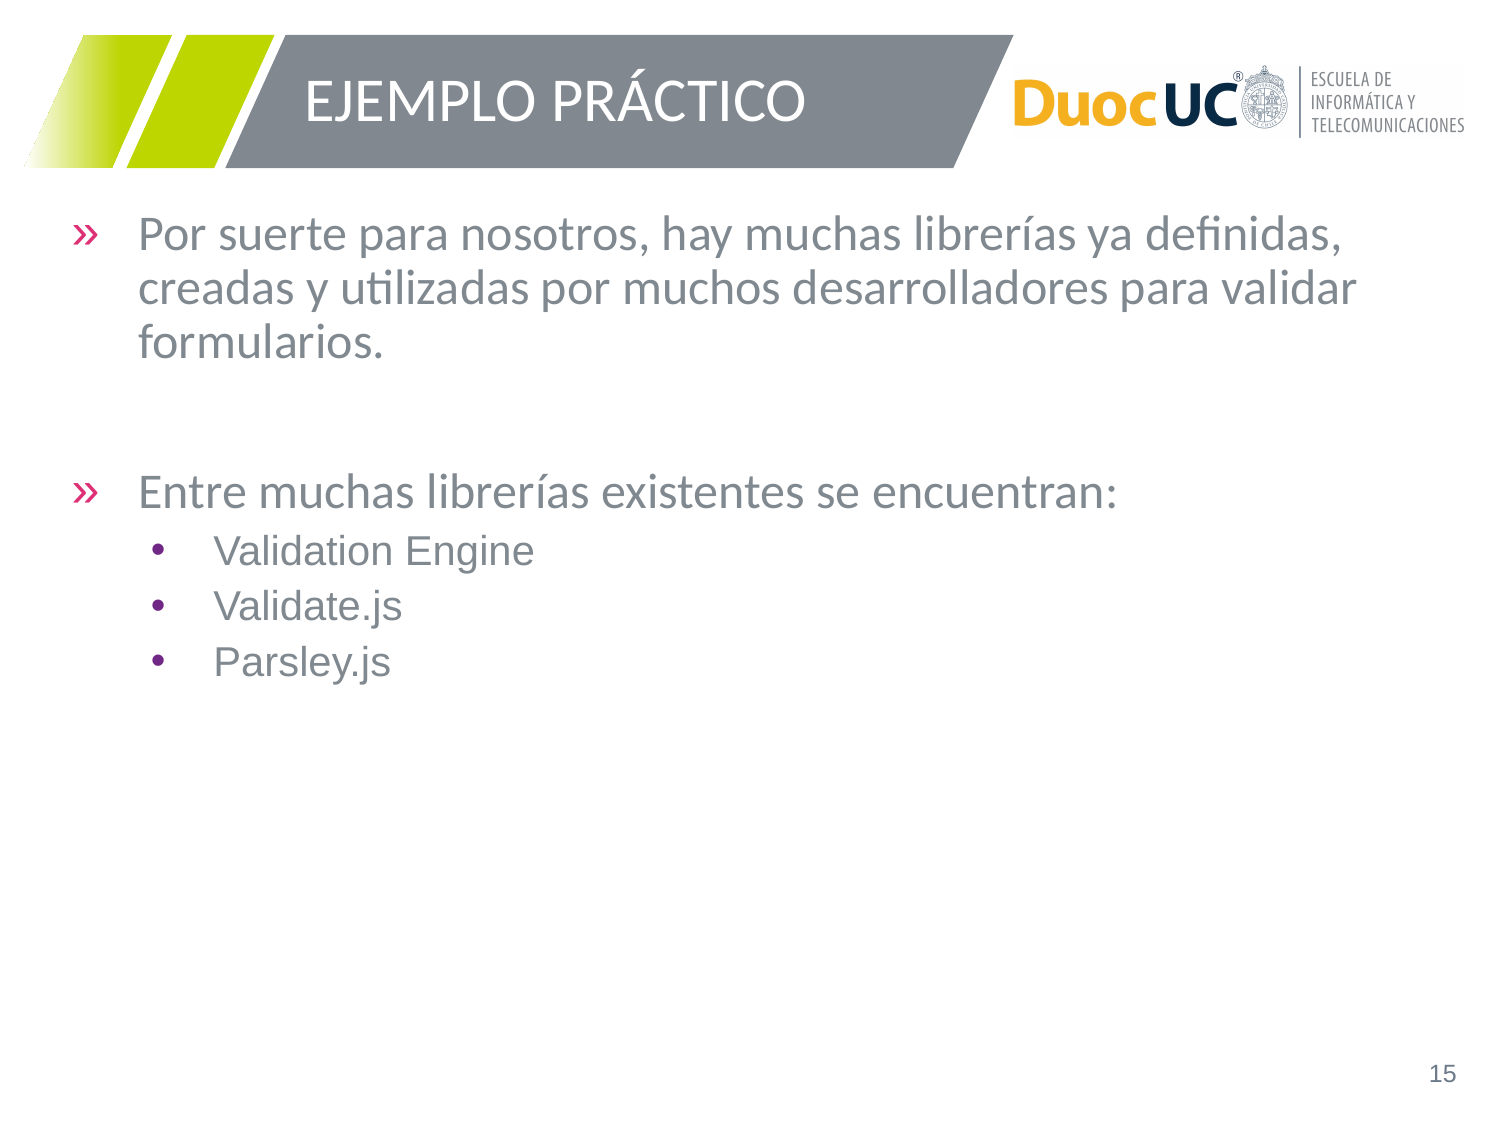

# EJEMPLO PRÁCTICO
Por suerte para nosotros, hay muchas librerías ya definidas, creadas y utilizadas por muchos desarrolladores para validar formularios.

Entre muchas librerías existentes se encuentran:
Validation Engine
Validate.js
Parsley.js